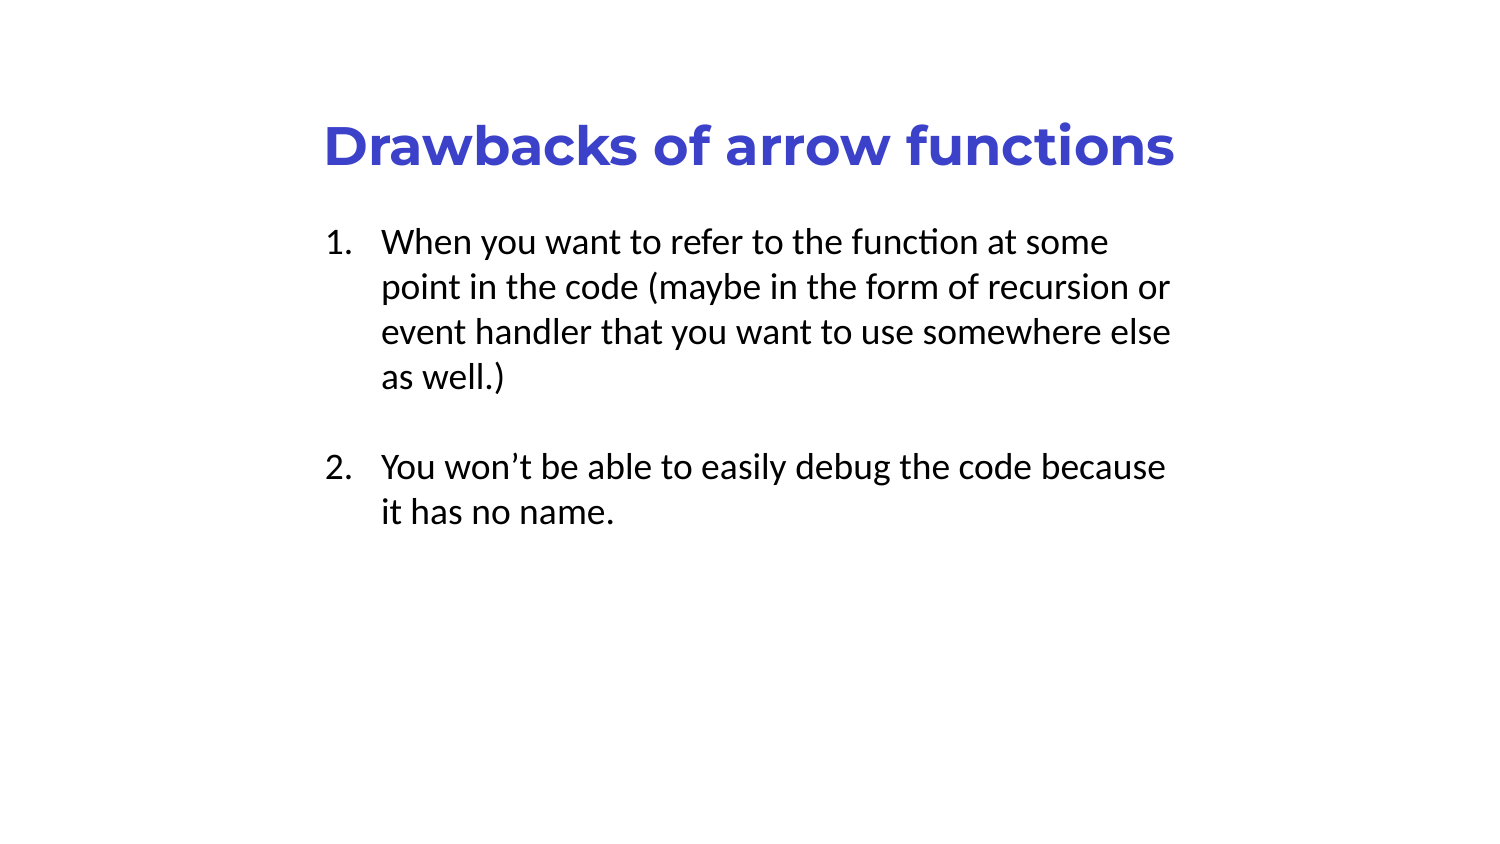

Drawbacks of arrow functions
When you want to refer to the function at some point in the code (maybe in the form of recursion or event handler that you want to use somewhere else as well.)

You won’t be able to easily debug the code because it has no name.